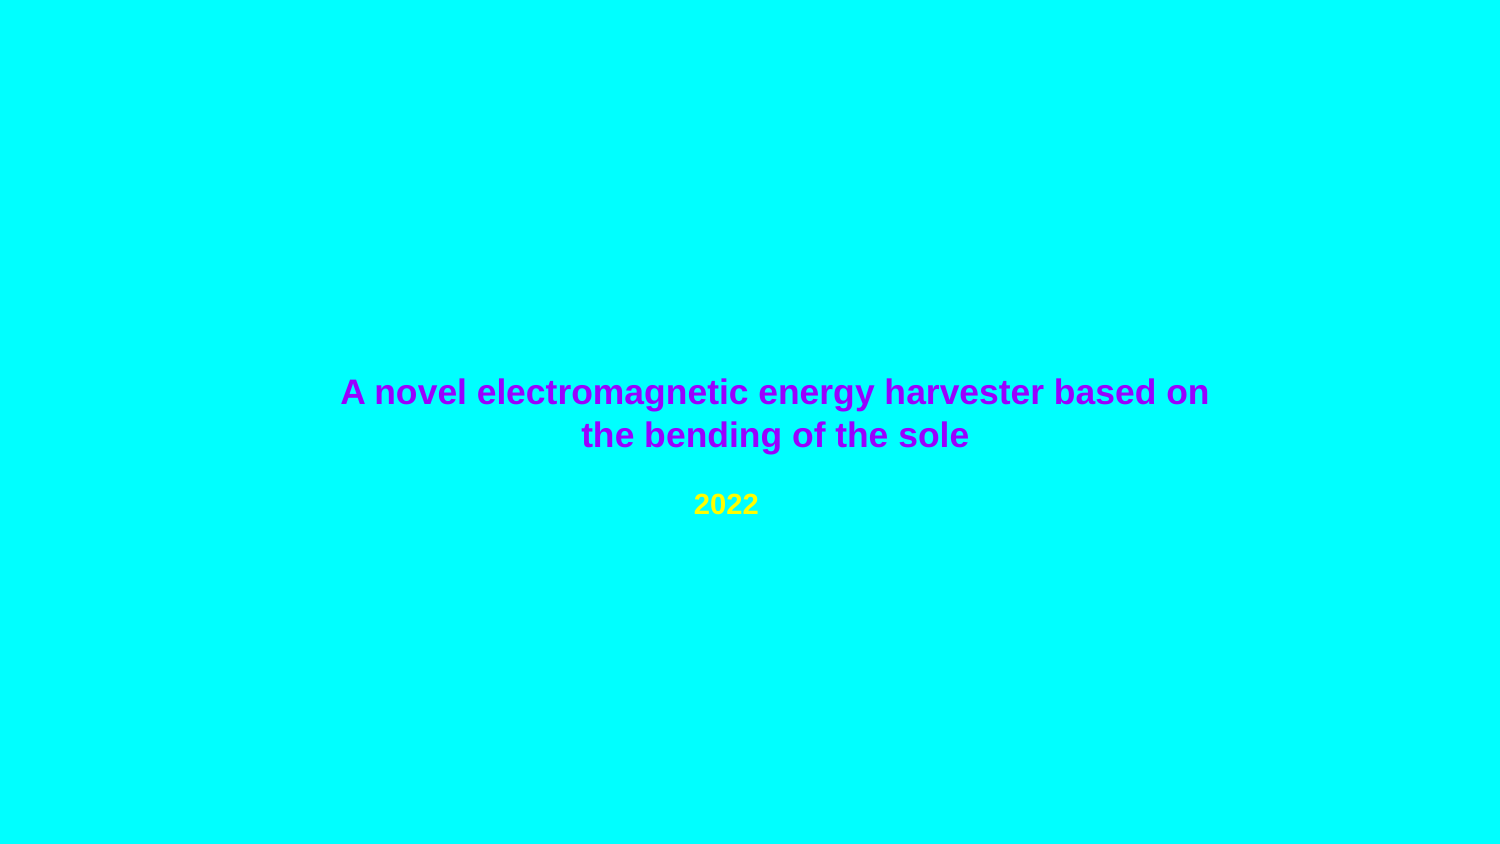

A novel electromagnetic energy harvester based on the bending of the sole
2022